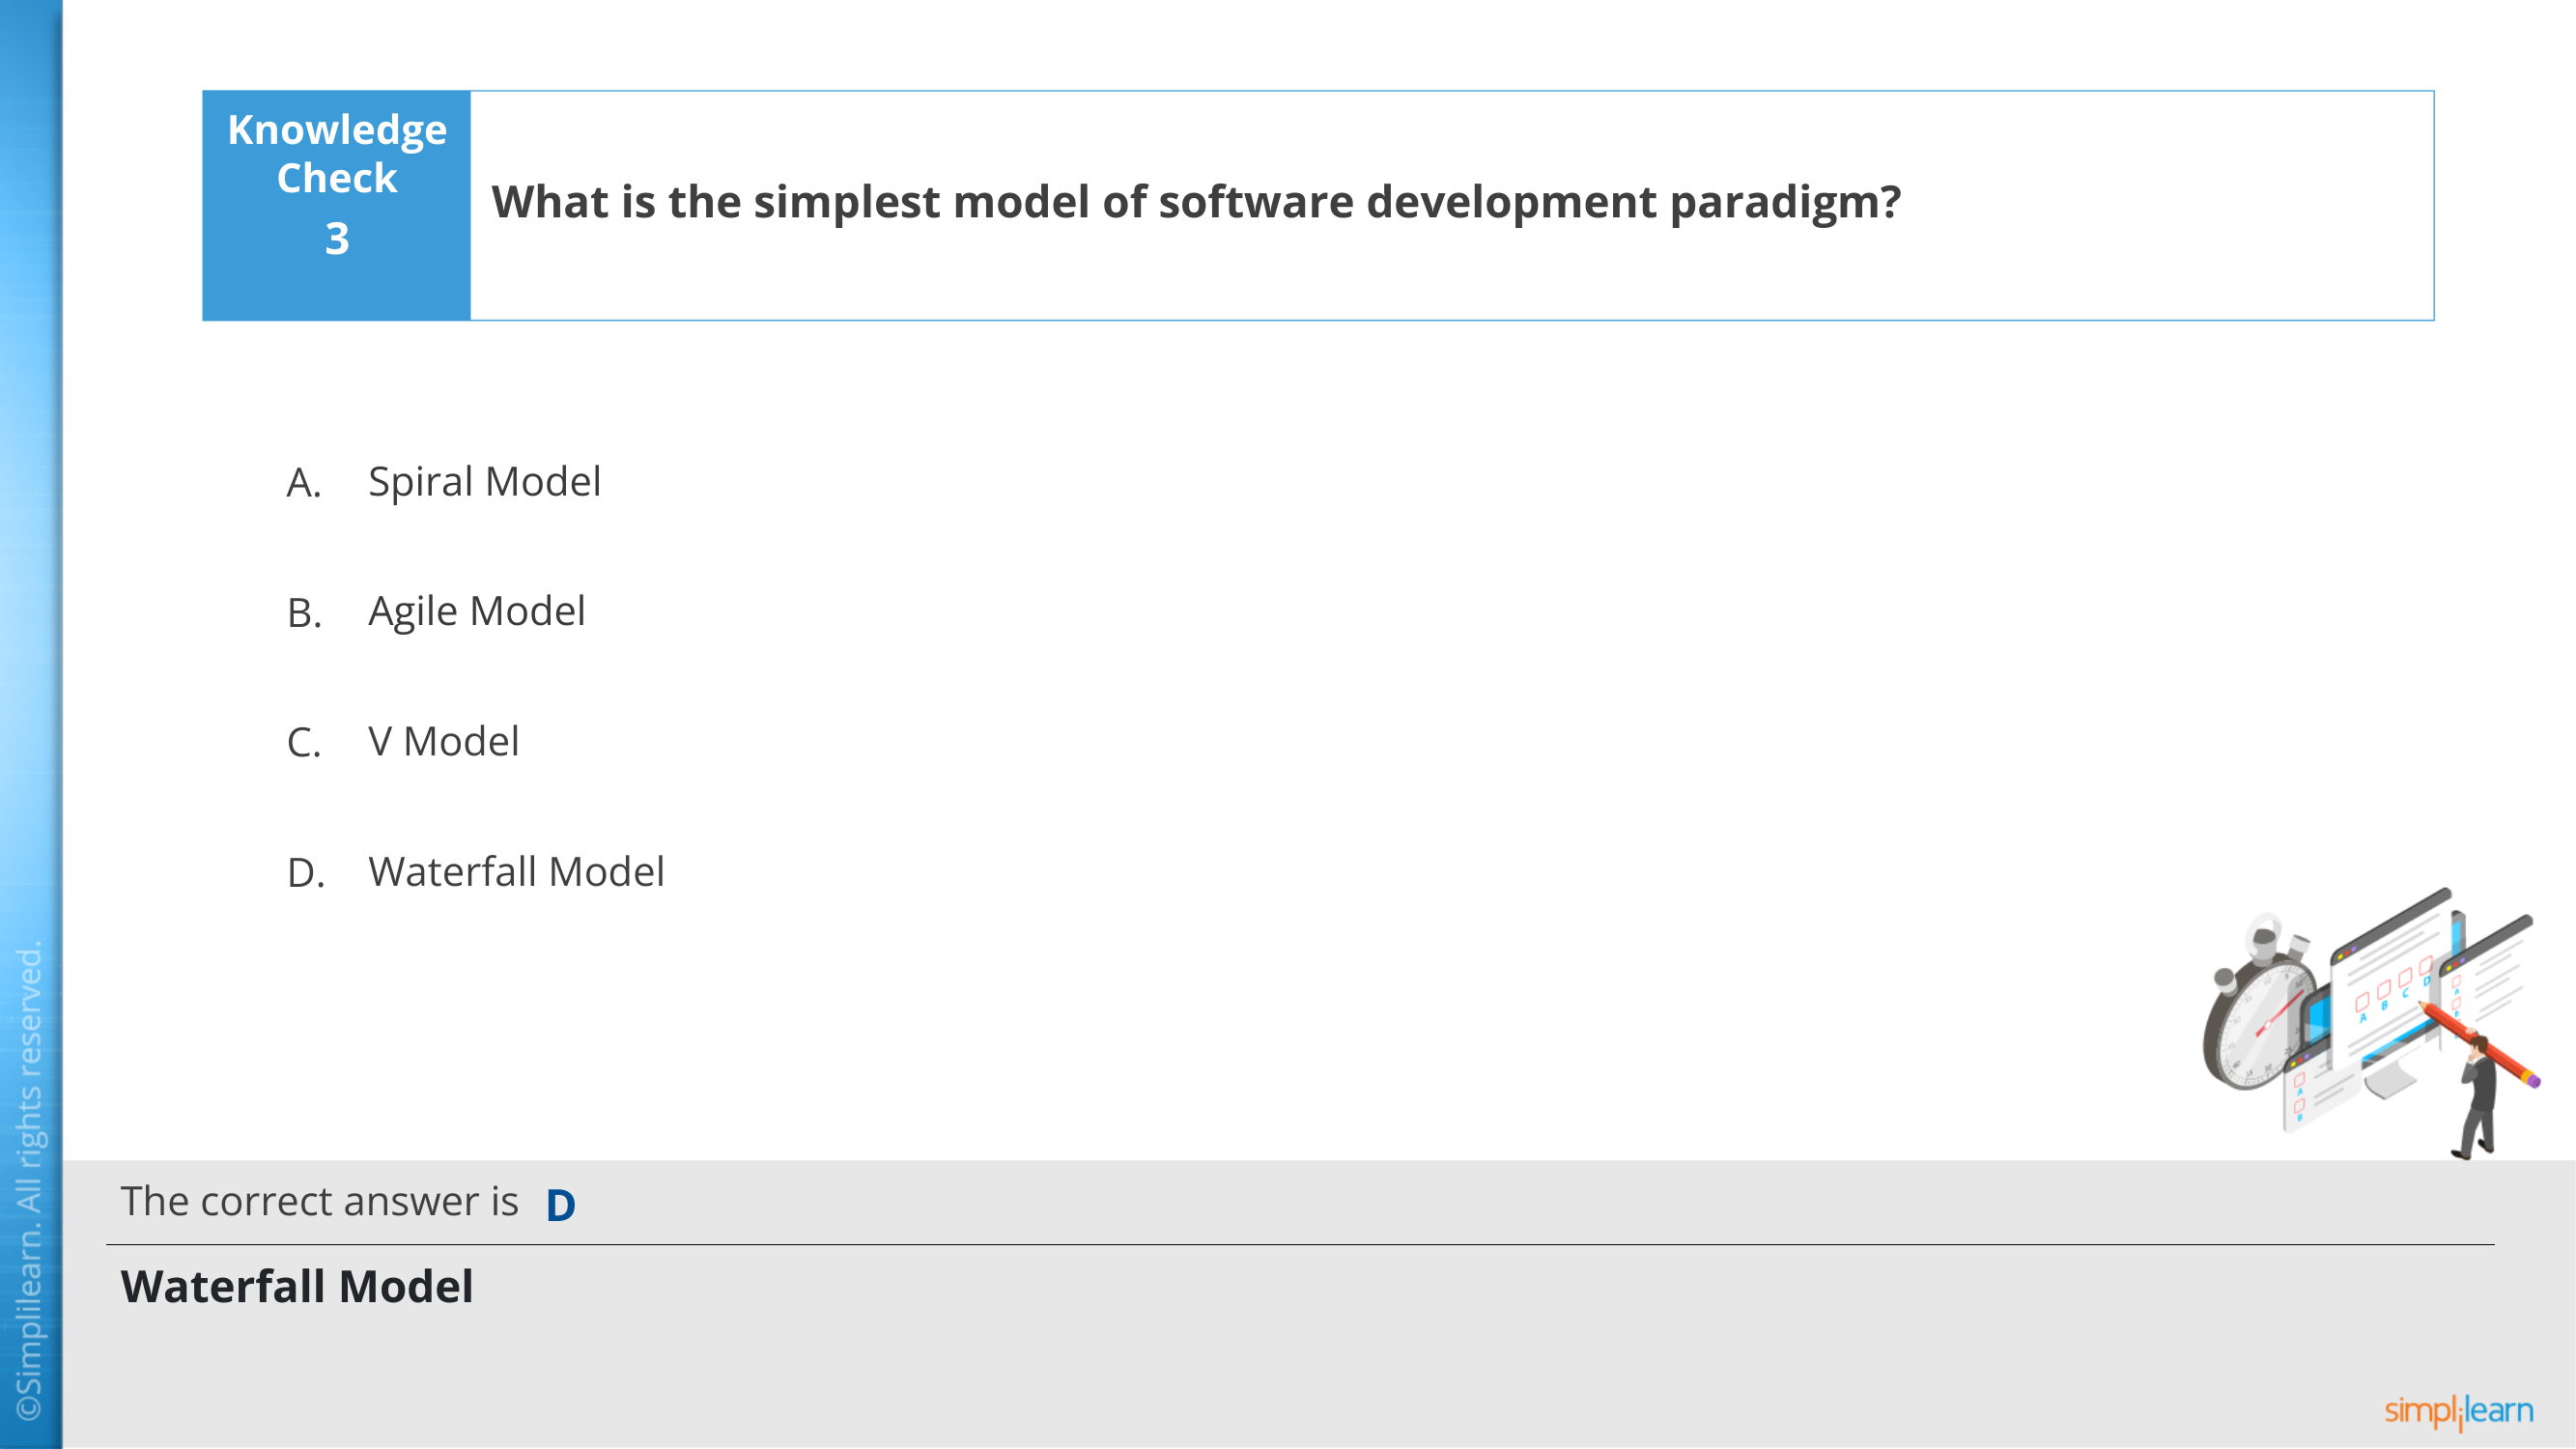

What is the simplest model of software development paradigm?
3
Spiral Model
Agile Model
V Model
Waterfall Model
D
Waterfall Model